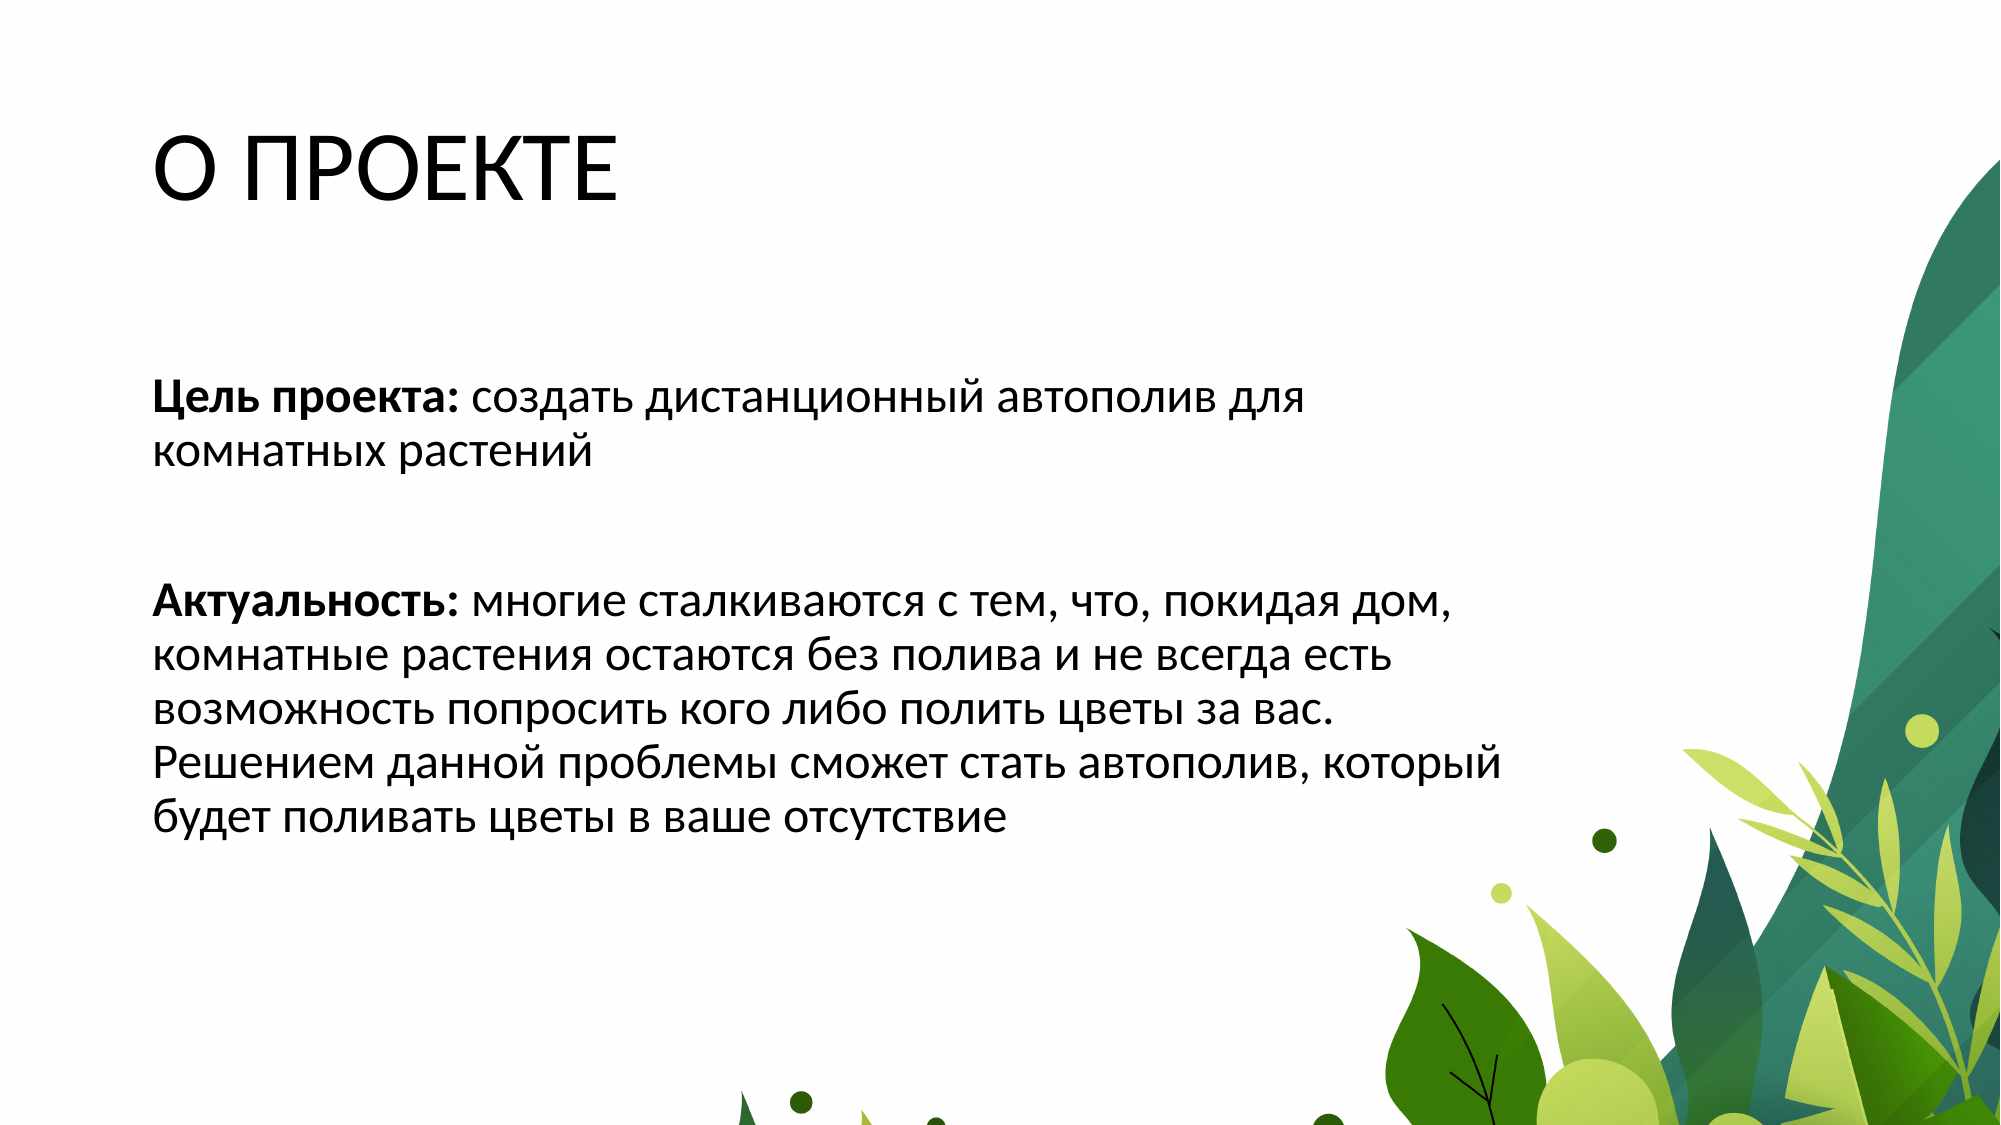

# О ПРОЕКТЕ
Цель проекта: создать дистанционный автополив для комнатных растений

Актуальность: многие сталкиваются с тем, что, покидая дом, комнатные растения остаются без полива и не всегда есть возможность попросить кого либо полить цветы за вас. Решением данной проблемы сможет стать автополив, который будет поливать цветы в ваше отсутствие